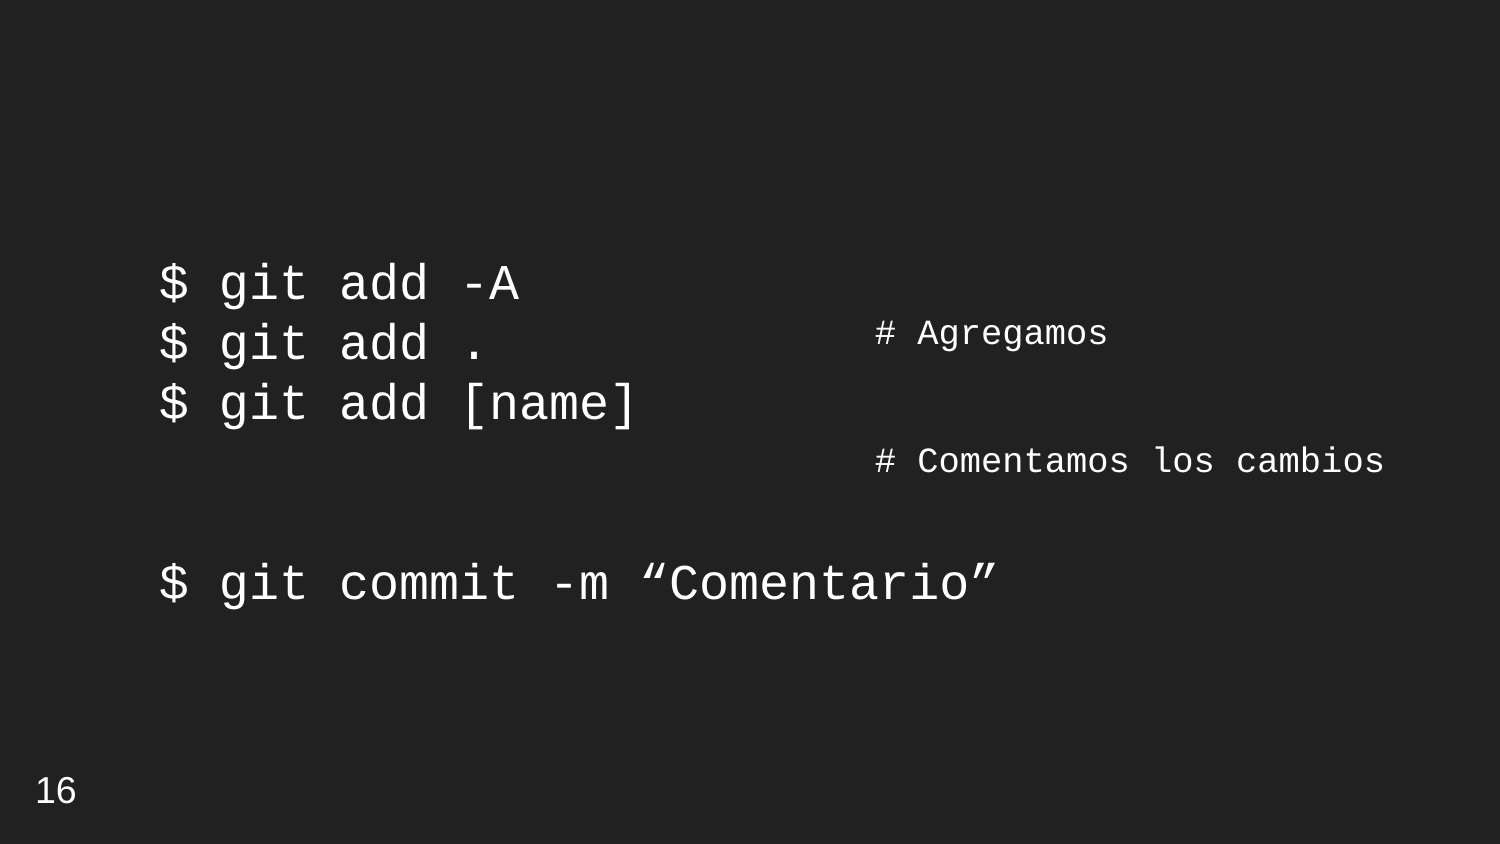

# $ git add -A
$ git add .
$ git add [name]

$ git commit -m “Comentario”
# Agregamos

# Comentamos los cambios
16